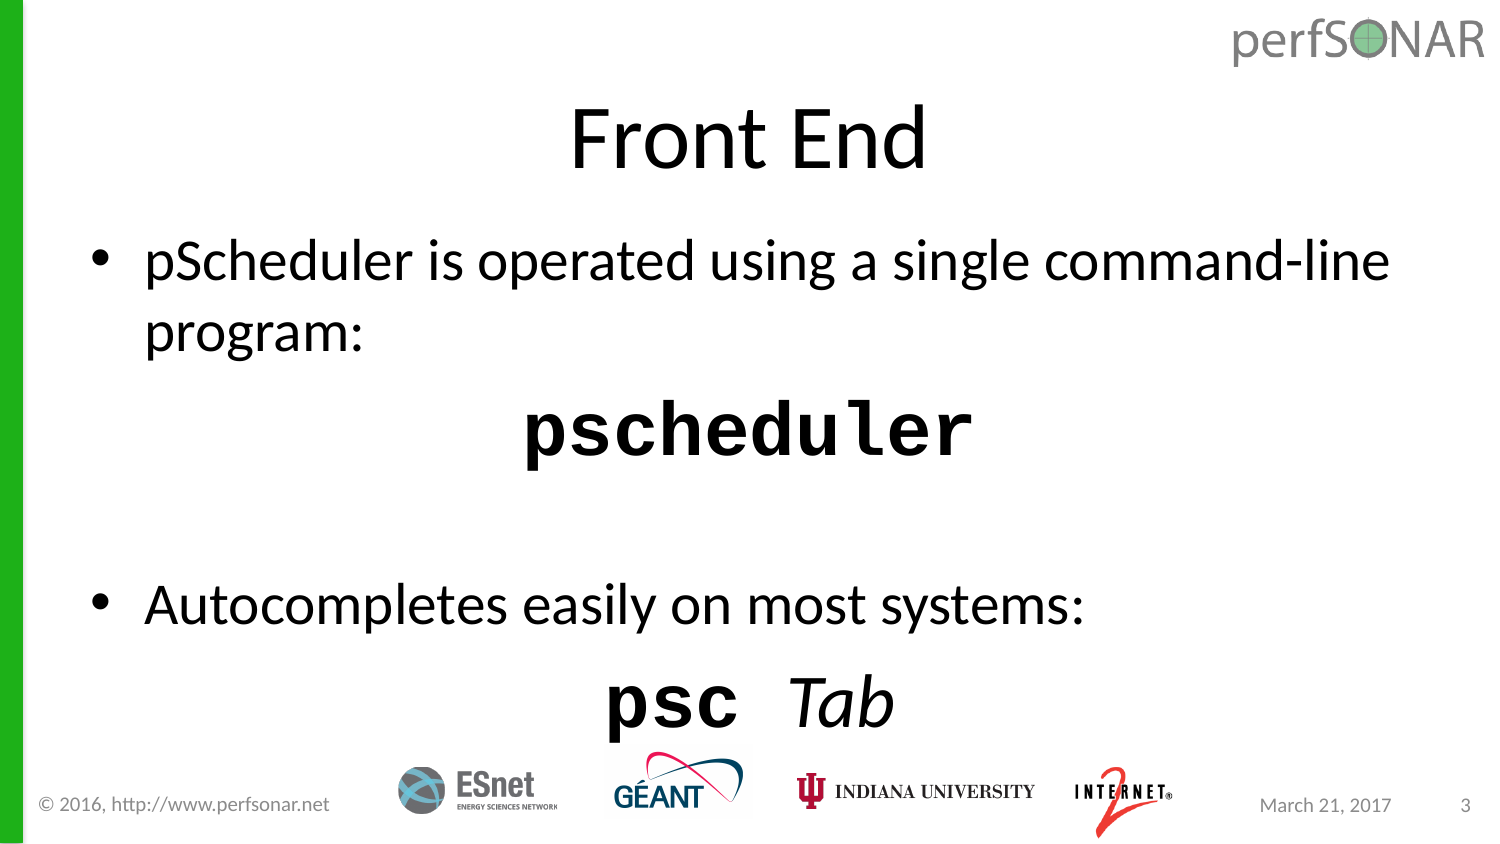

# Front End
pScheduler is operated using a single command-line program:
pscheduler

Autocompletes easily on most systems:
psc Tab

© 2016, http://www.perfsonar.net
March 21, 2017
3